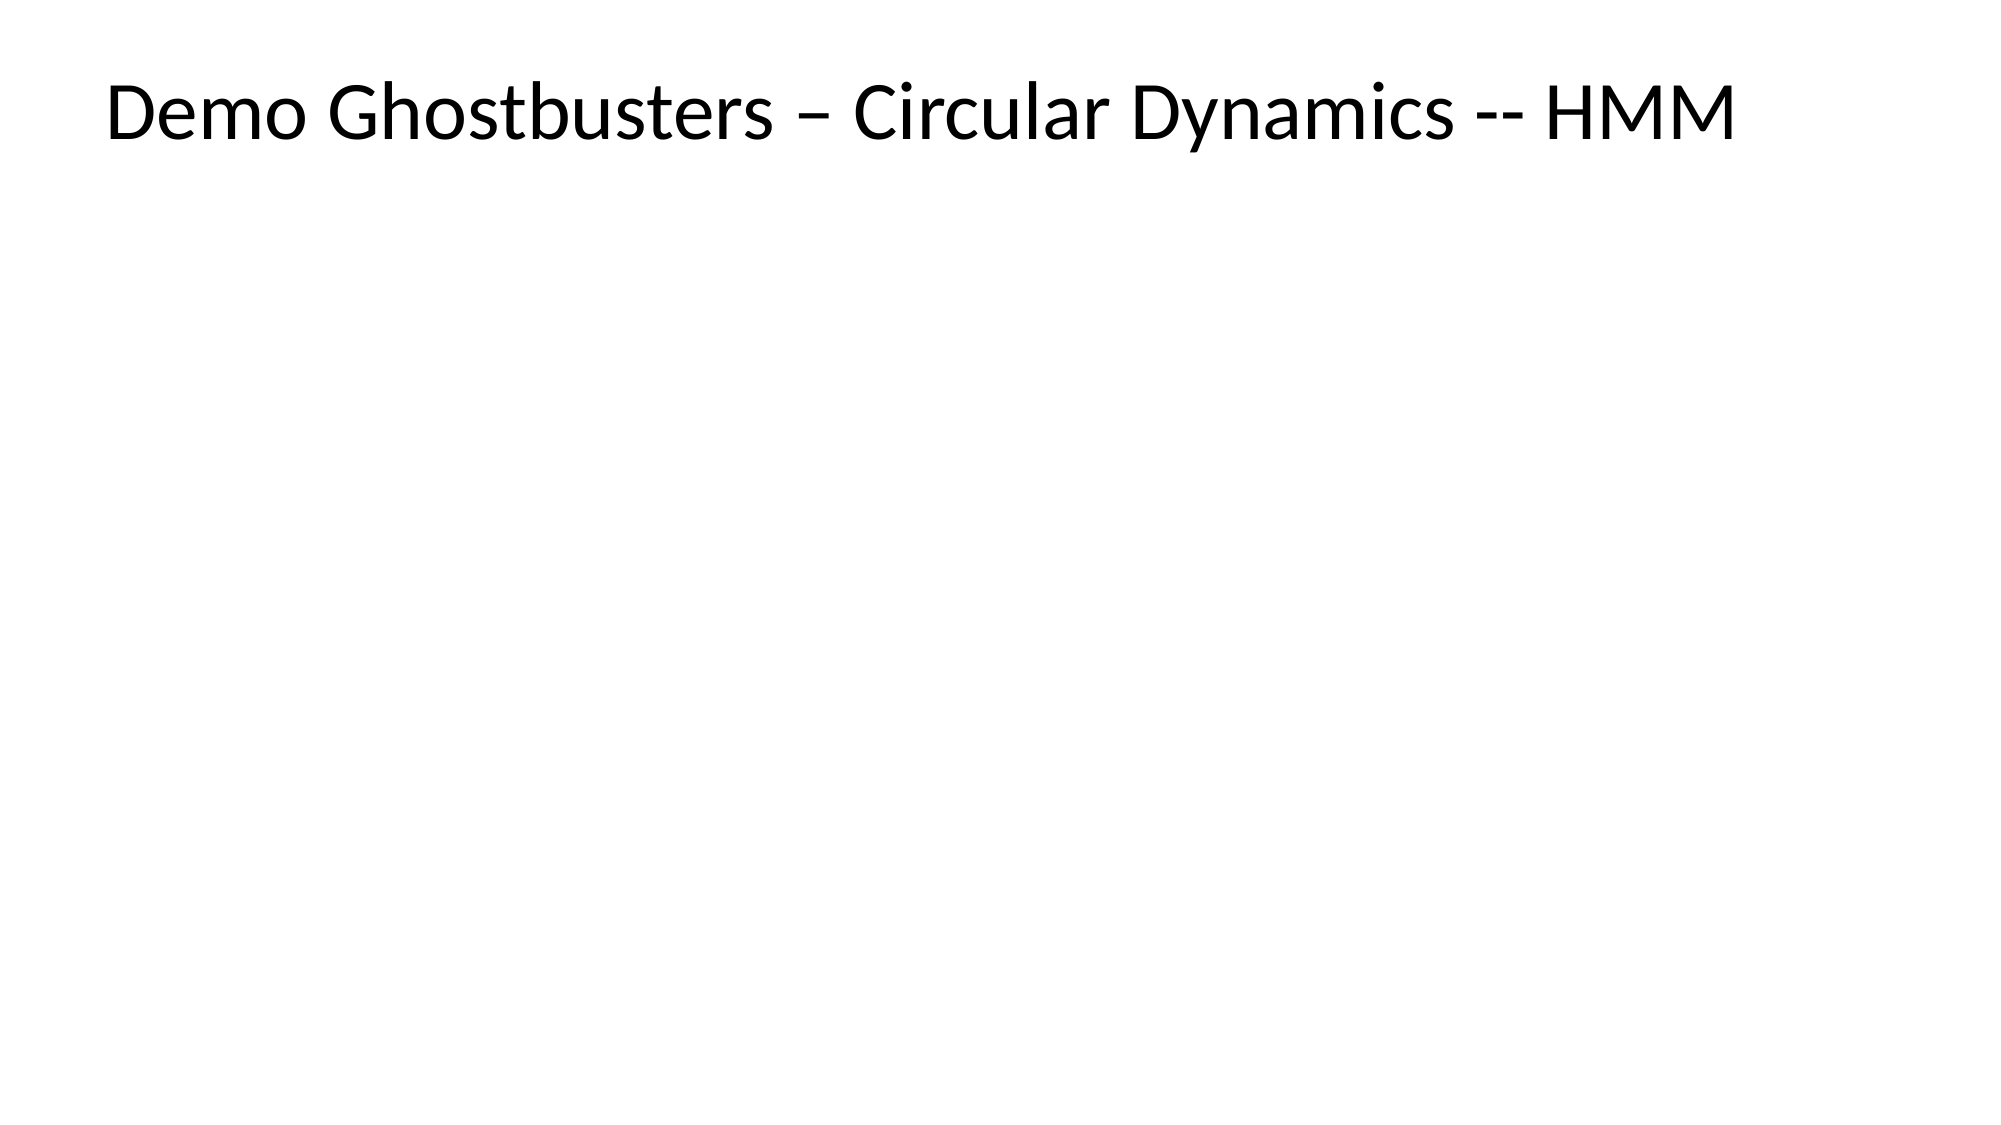

# Demo Ghostbusters – Circular Dynamics -- HMM